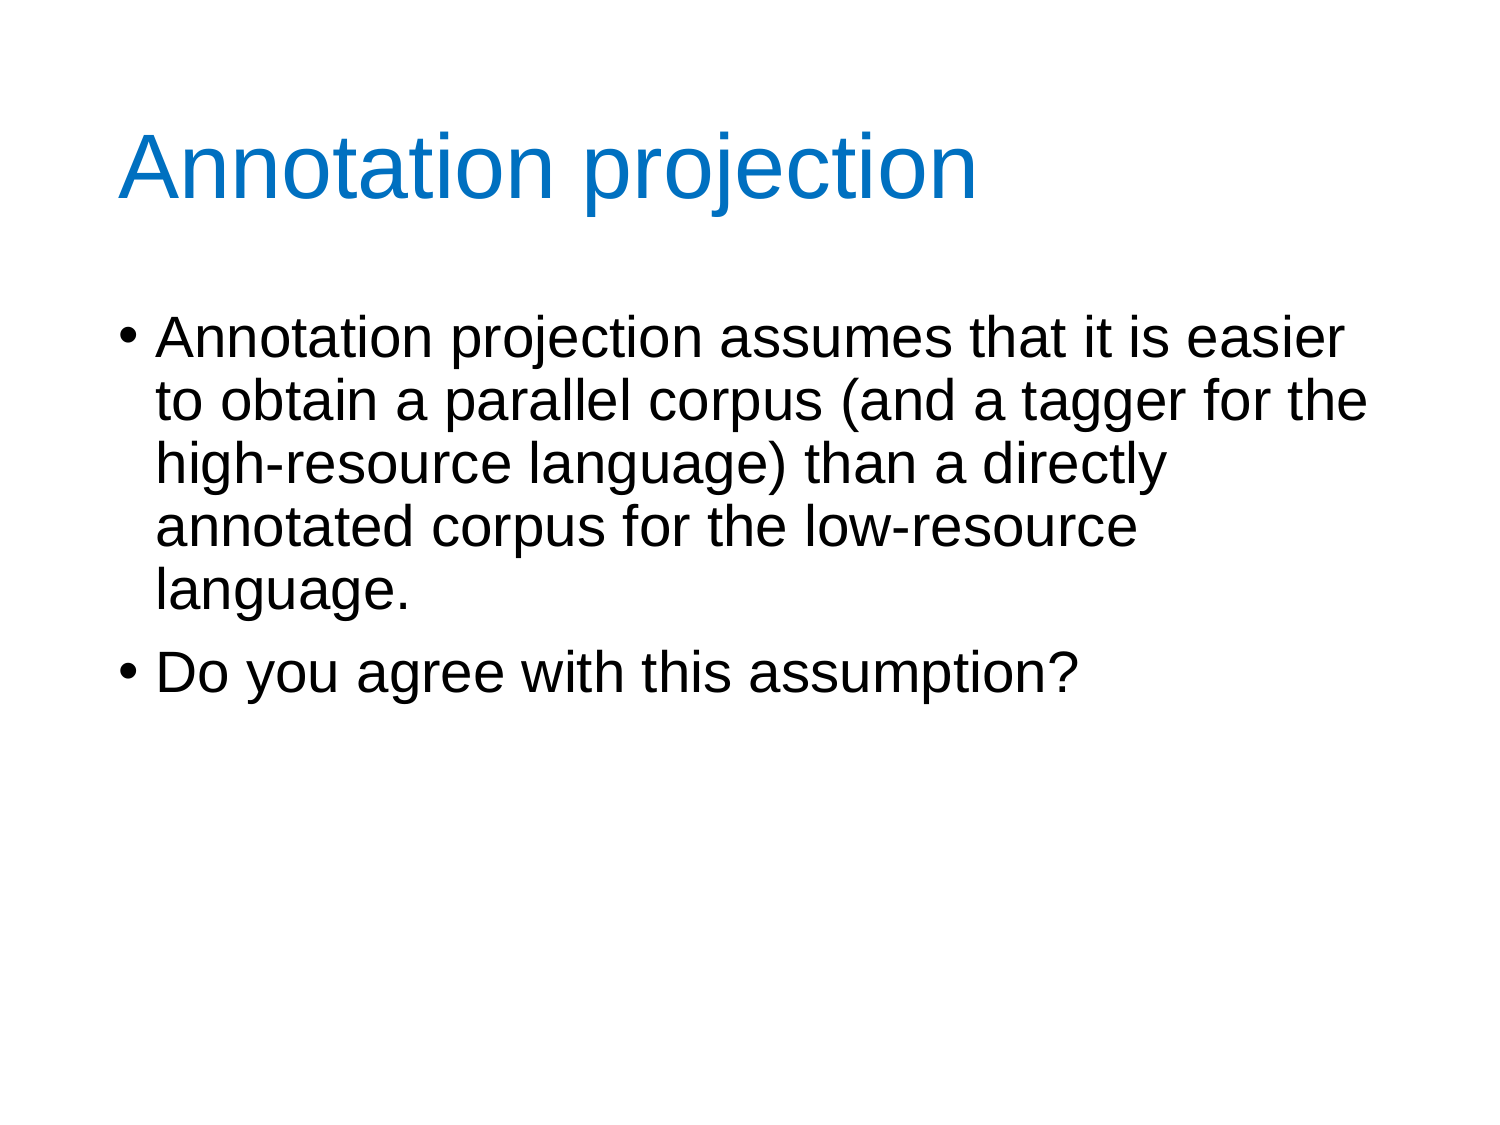

# Annotation projection
Annotation projection assumes that it is easier to obtain a parallel corpus (and a tagger for the high-resource language) than a directly annotated corpus for the low-resource language.
Do you agree with this assumption?